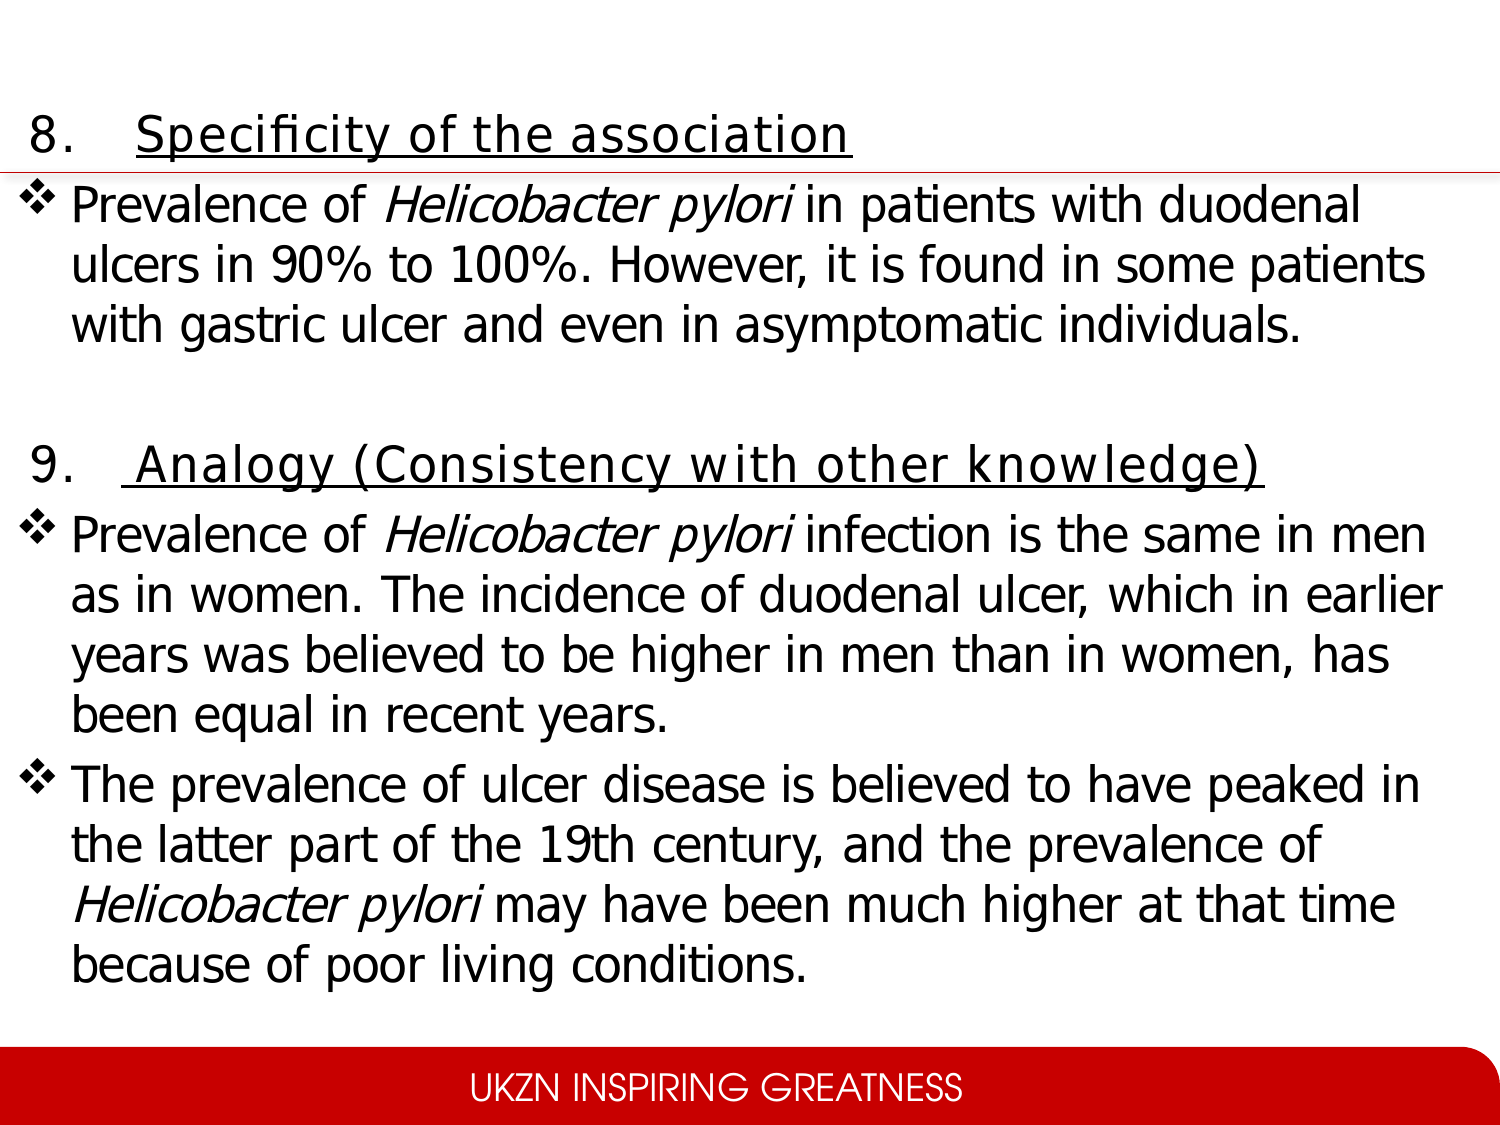

8.    Specificity of the association
Prevalence of Helicobacter pylori in patients with duodenal ulcers in 90% to 100%. However, it is found in some patients with gastric ulcer and even in asymptomatic individuals.

 9.    Analogy (Consistency with other knowledge)
Prevalence of Helicobacter pylori infection is the same in men as in women. The incidence of duodenal ulcer, which in earlier years was believed to be higher in men than in women, has been equal in recent years.
The prevalence of ulcer disease is believed to have peaked in the latter part of the 19th century, and the prevalence of Helicobacter pylori may have been much higher at that time because of poor living conditions.